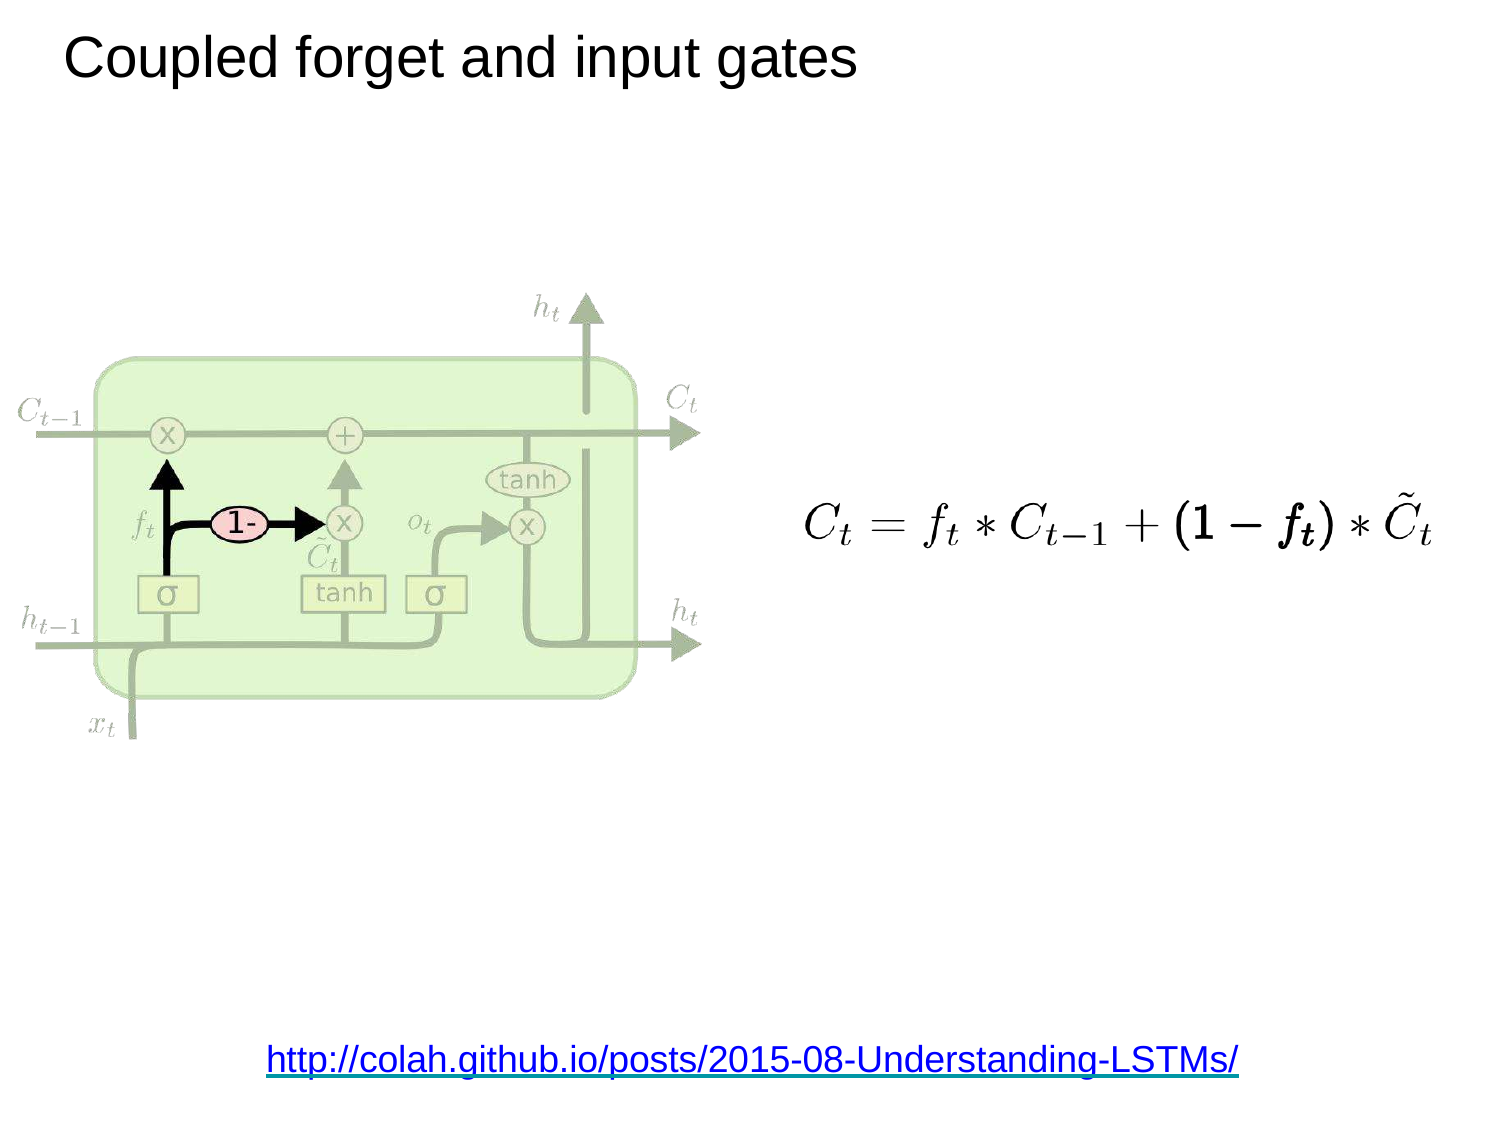

# Coupled forget and input gates

http://colah.github.io/posts/2015-08-Understanding-LSTMs/